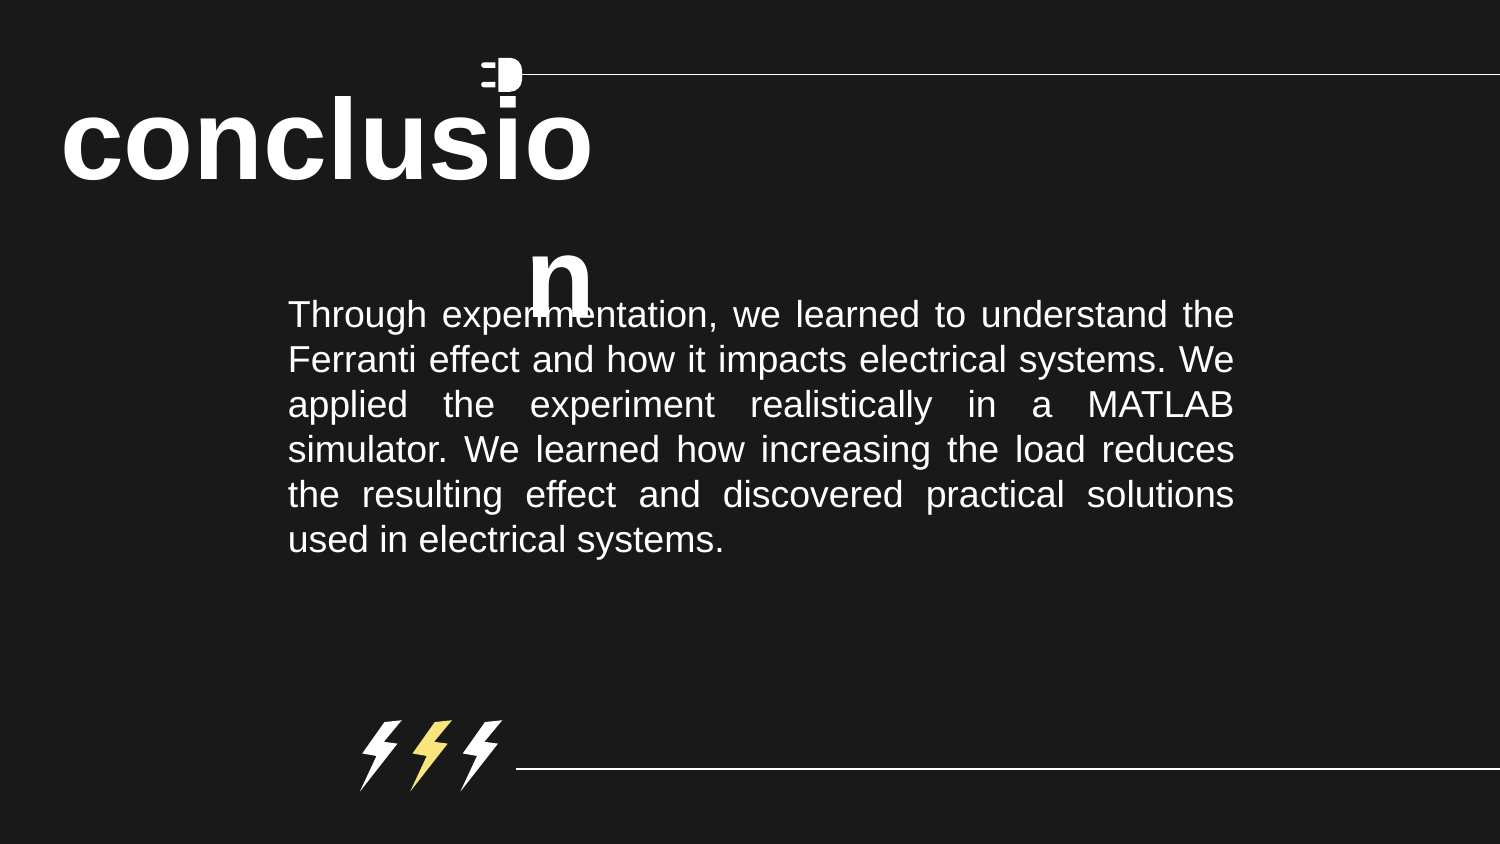

# conclusion
Through experimentation, we learned to understand the Ferranti effect and how it impacts electrical systems. We applied the experiment realistically in a MATLAB simulator. We learned how increasing the load reduces the resulting effect and discovered practical solutions used in electrical systems.